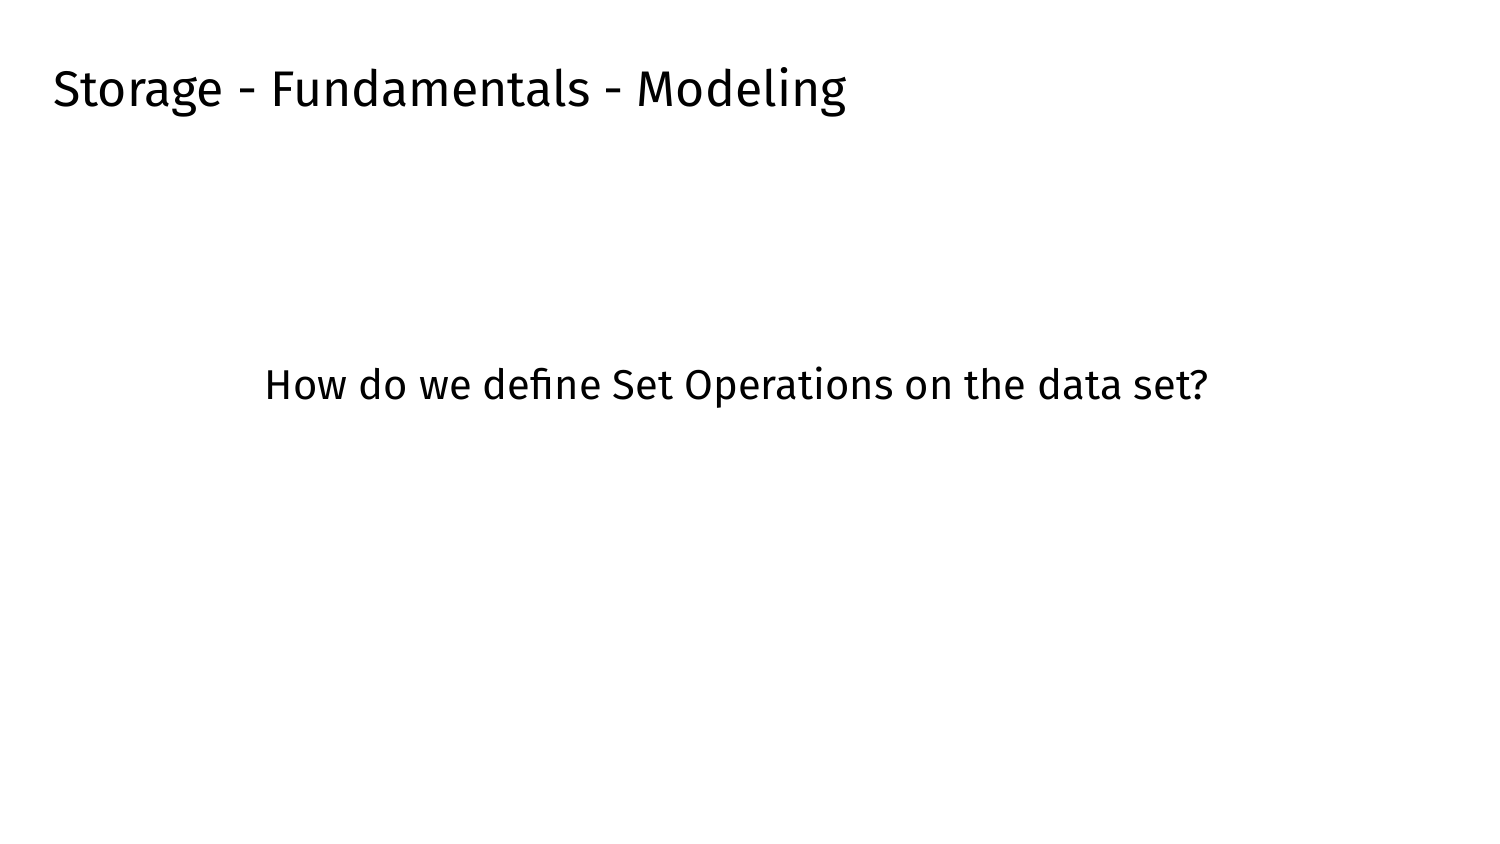

# Storage - Fundamentals - Modeling
How do we define Set Operations on the data set?